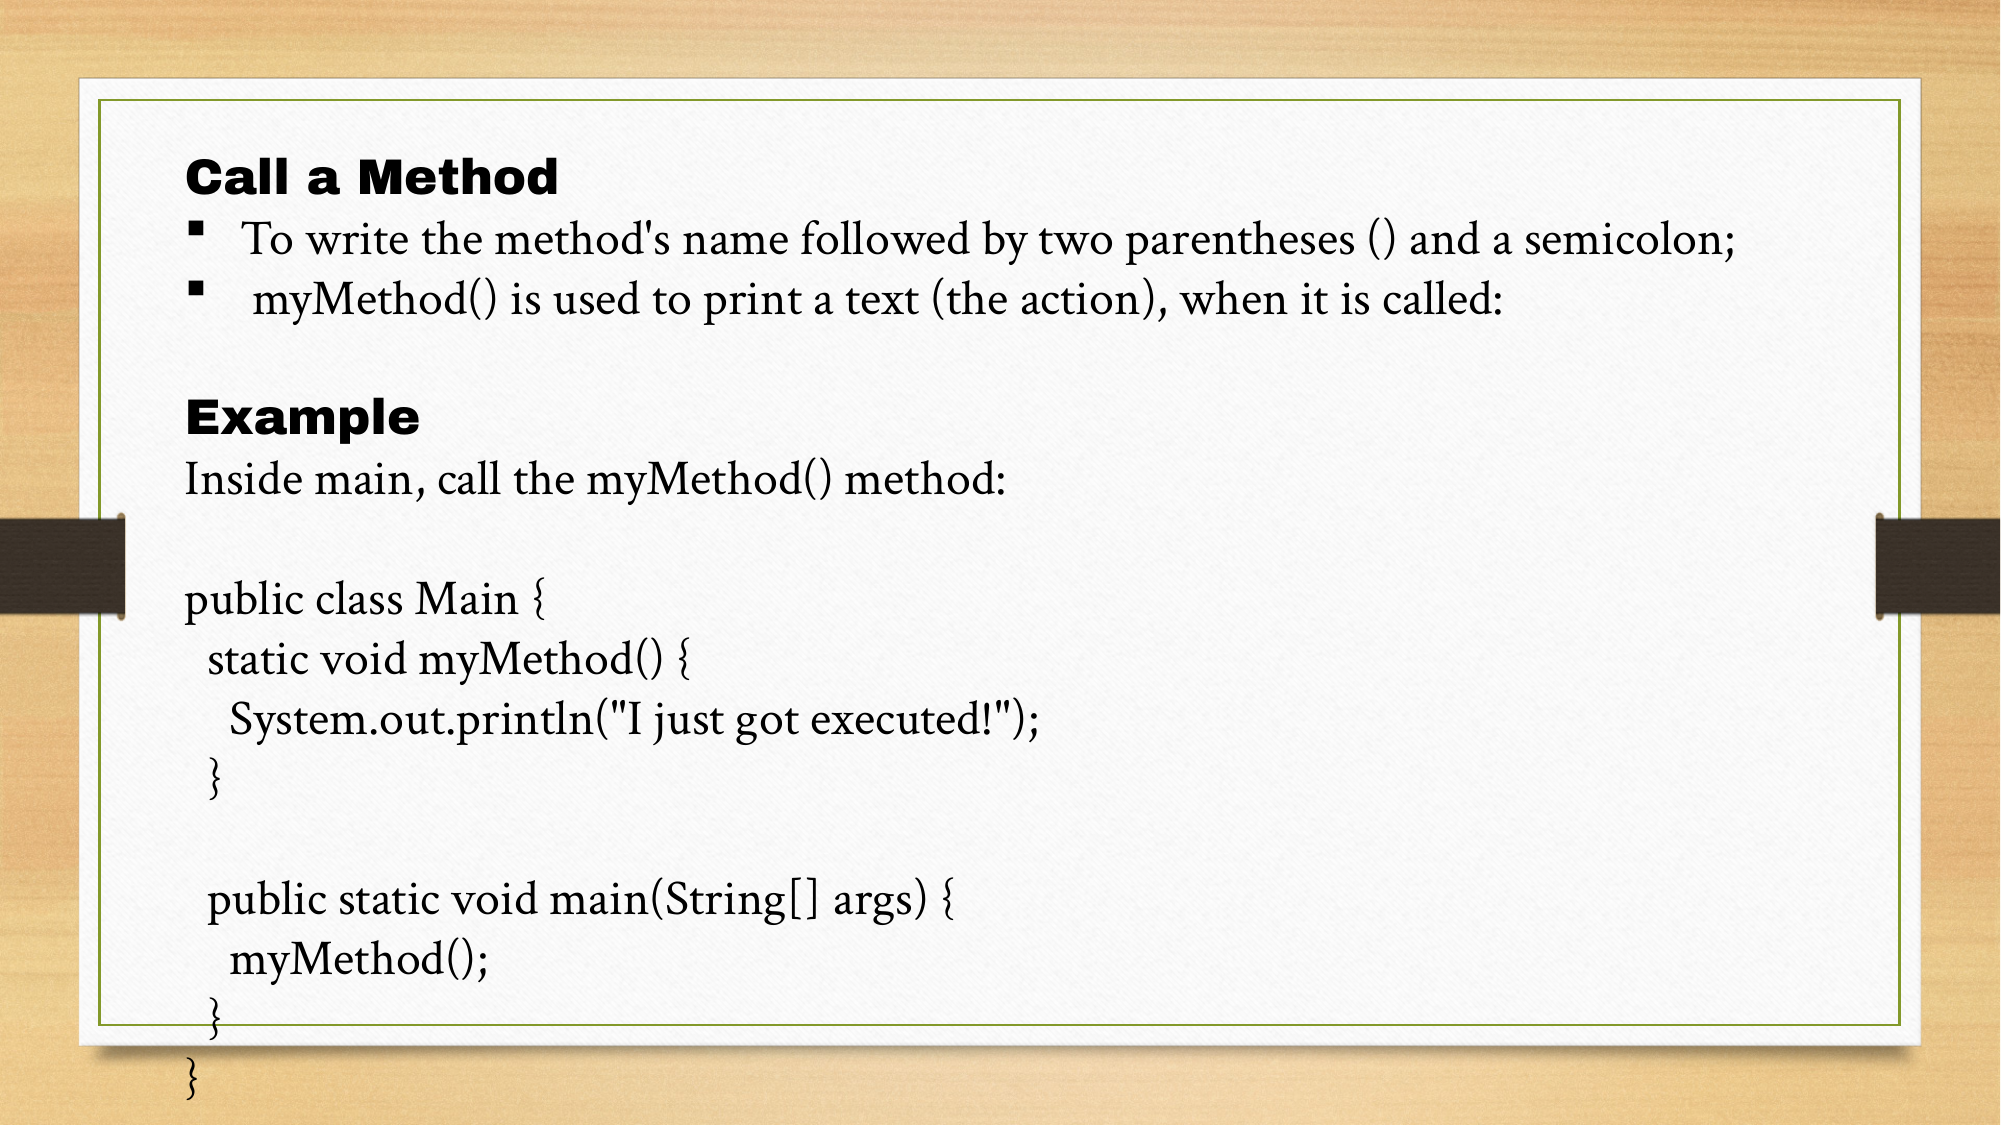

Call a Method
To write the method's name followed by two parentheses () and a semicolon;
 myMethod() is used to print a text (the action), when it is called:

Example
Inside main, call the myMethod() method:

public class Main {
  static void myMethod() {
    System.out.println("I just got executed!");
  }

  public static void main(String[] args) {
    myMethod();
  }
}